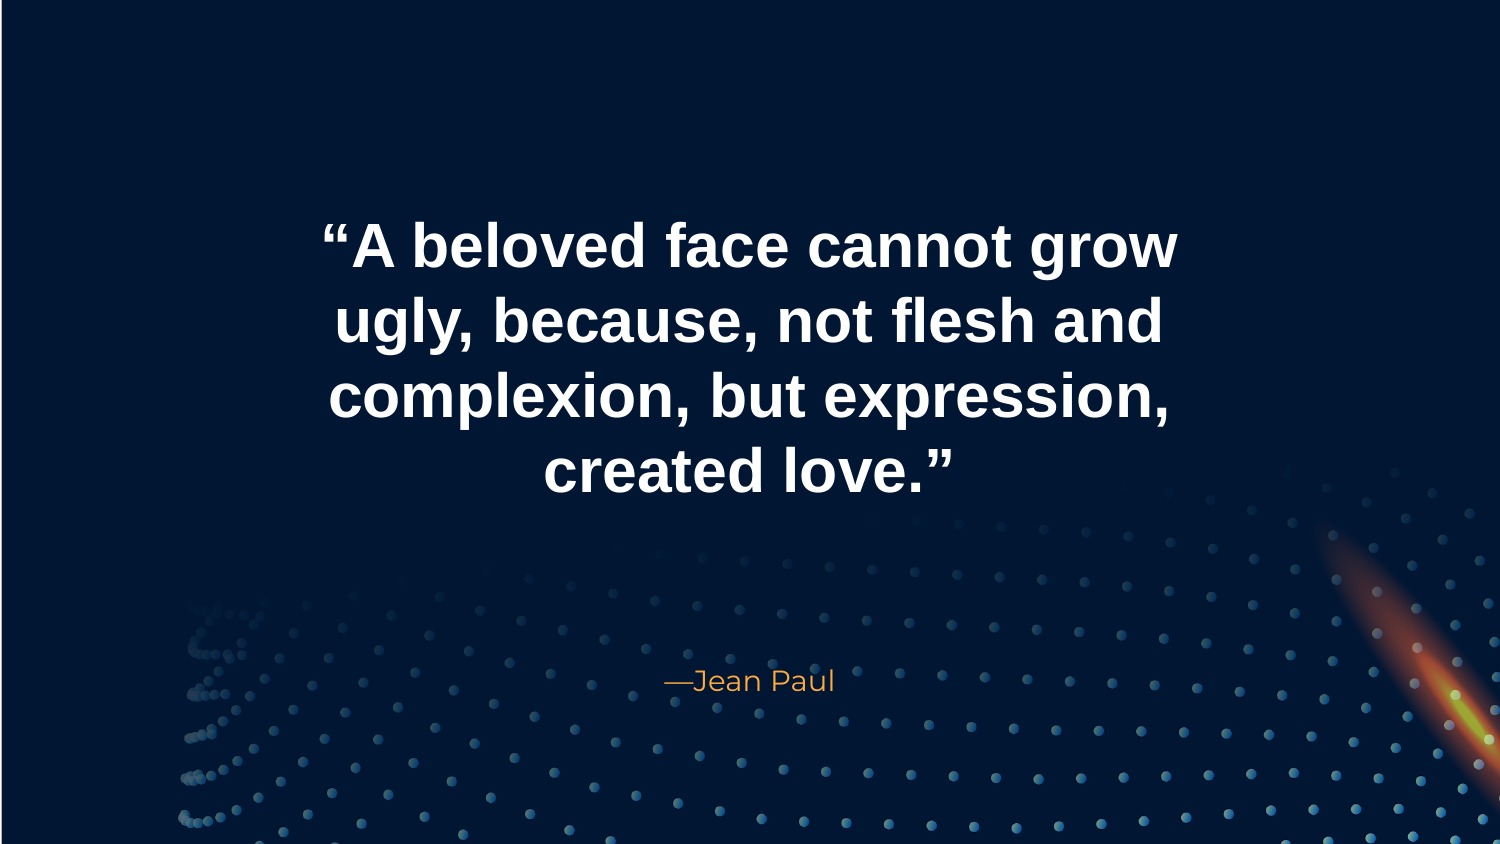

# “A beloved face cannot grow ugly, because, not flesh and complexion, but expression, created love.”
—Jean Paul